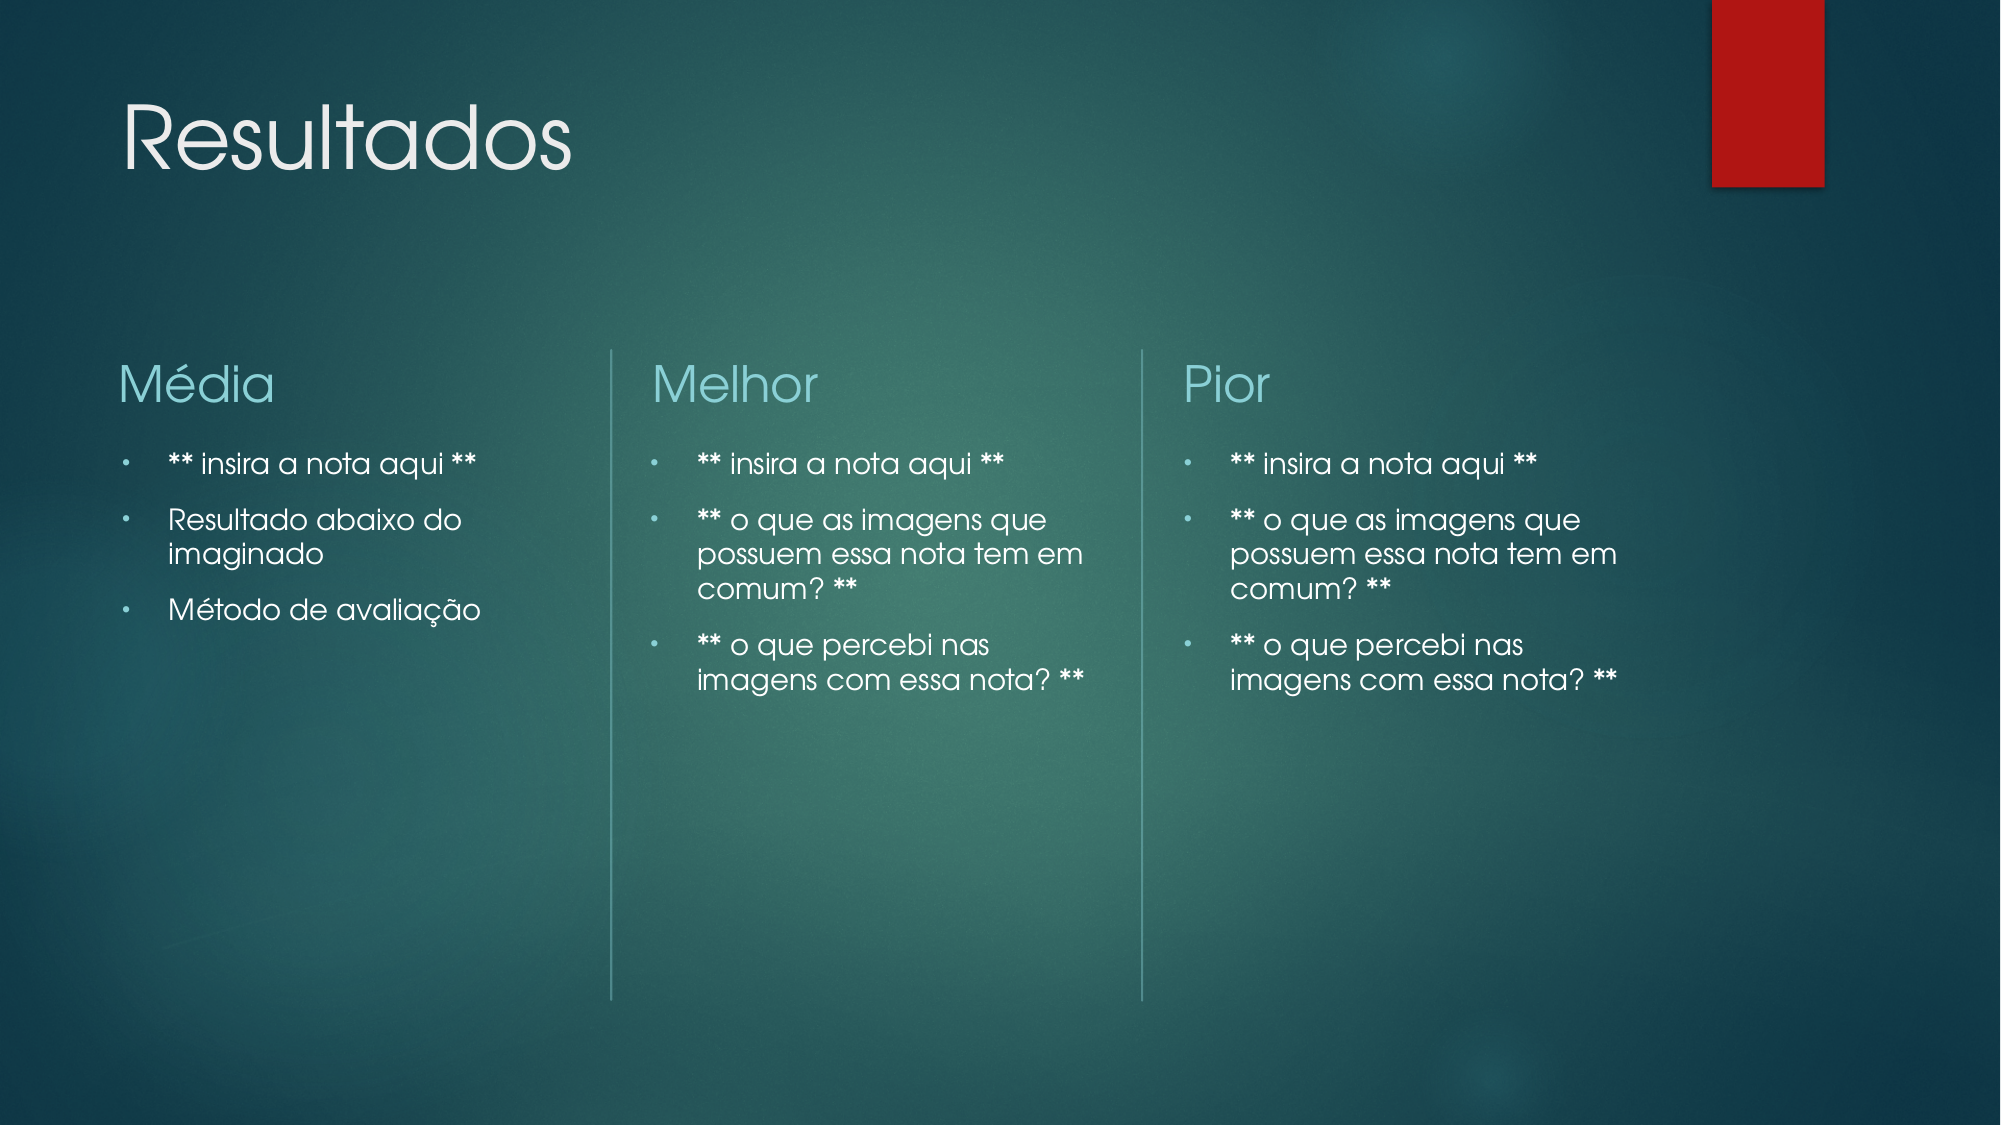

# Resultados
Média
Melhor
Pior
** insira a nota aqui **
Resultado abaixo do imaginado
Método de avaliação

** insira a nota aqui **
** o que as imagens que possuem essa nota tem em comum? **
** o que percebi nas imagens com essa nota? **
** insira a nota aqui **
** o que as imagens que possuem essa nota tem em comum? **
** o que percebi nas imagens com essa nota? **